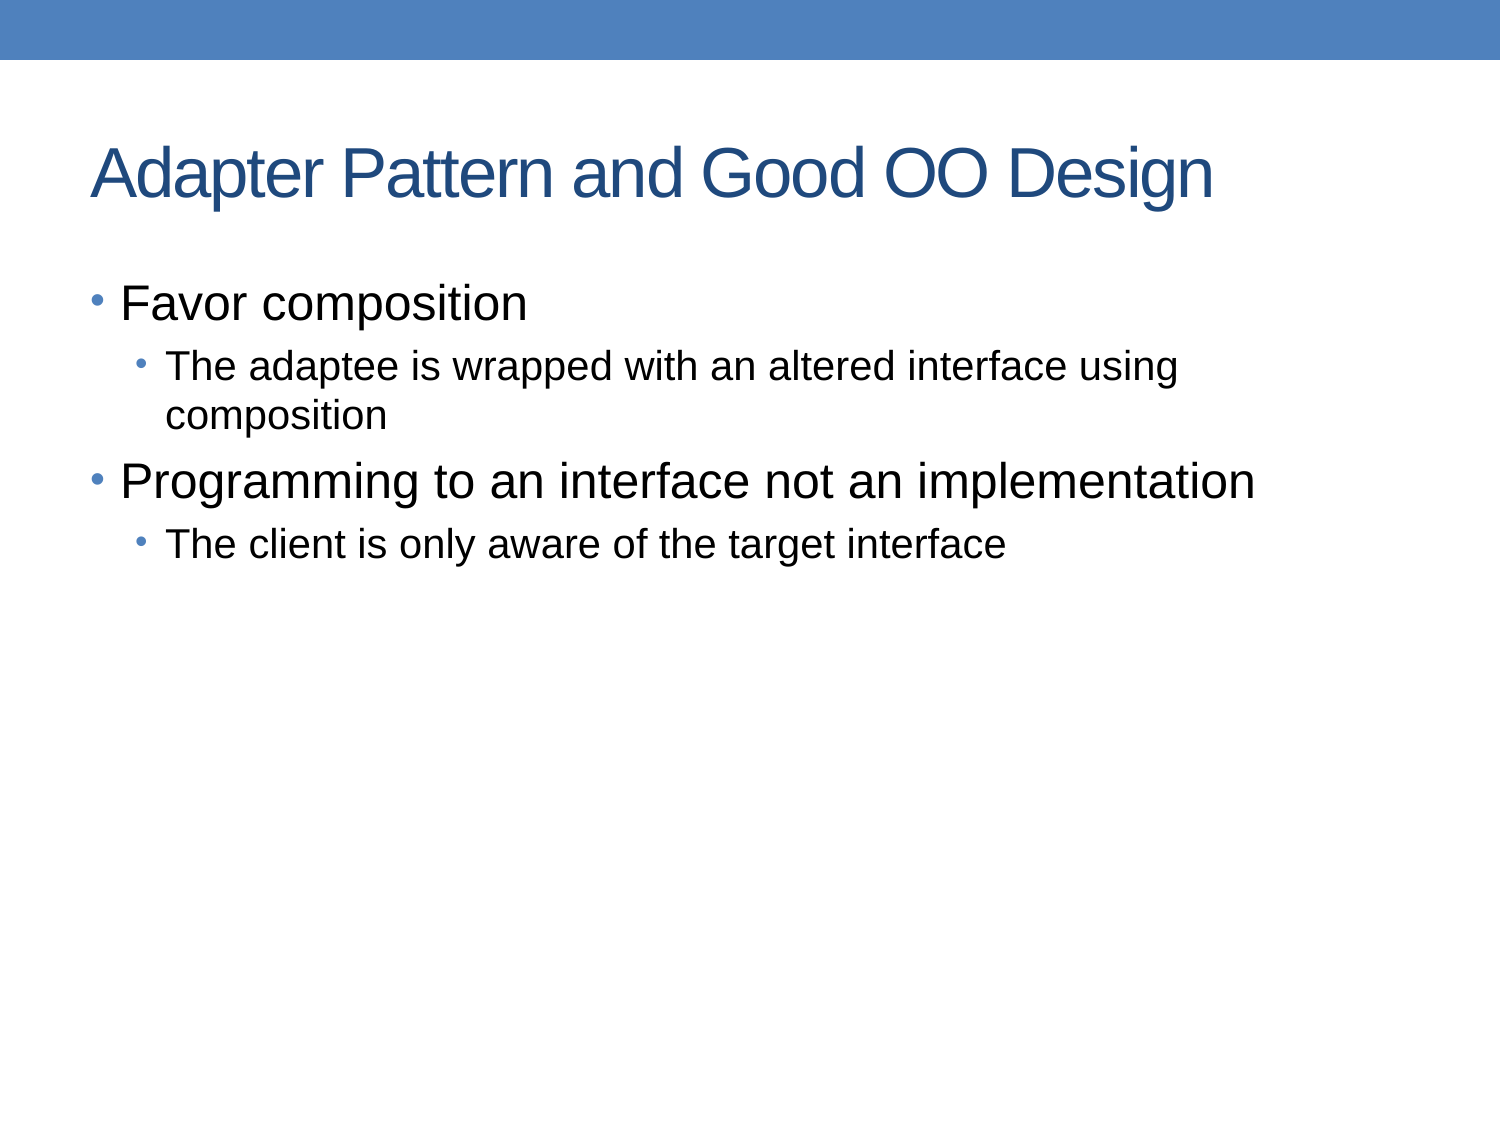

48
# Adapter Pattern and Good OO Design
Favor composition
The adaptee is wrapped with an altered interface using composition
Programming to an interface not an implementation
The client is only aware of the target interface